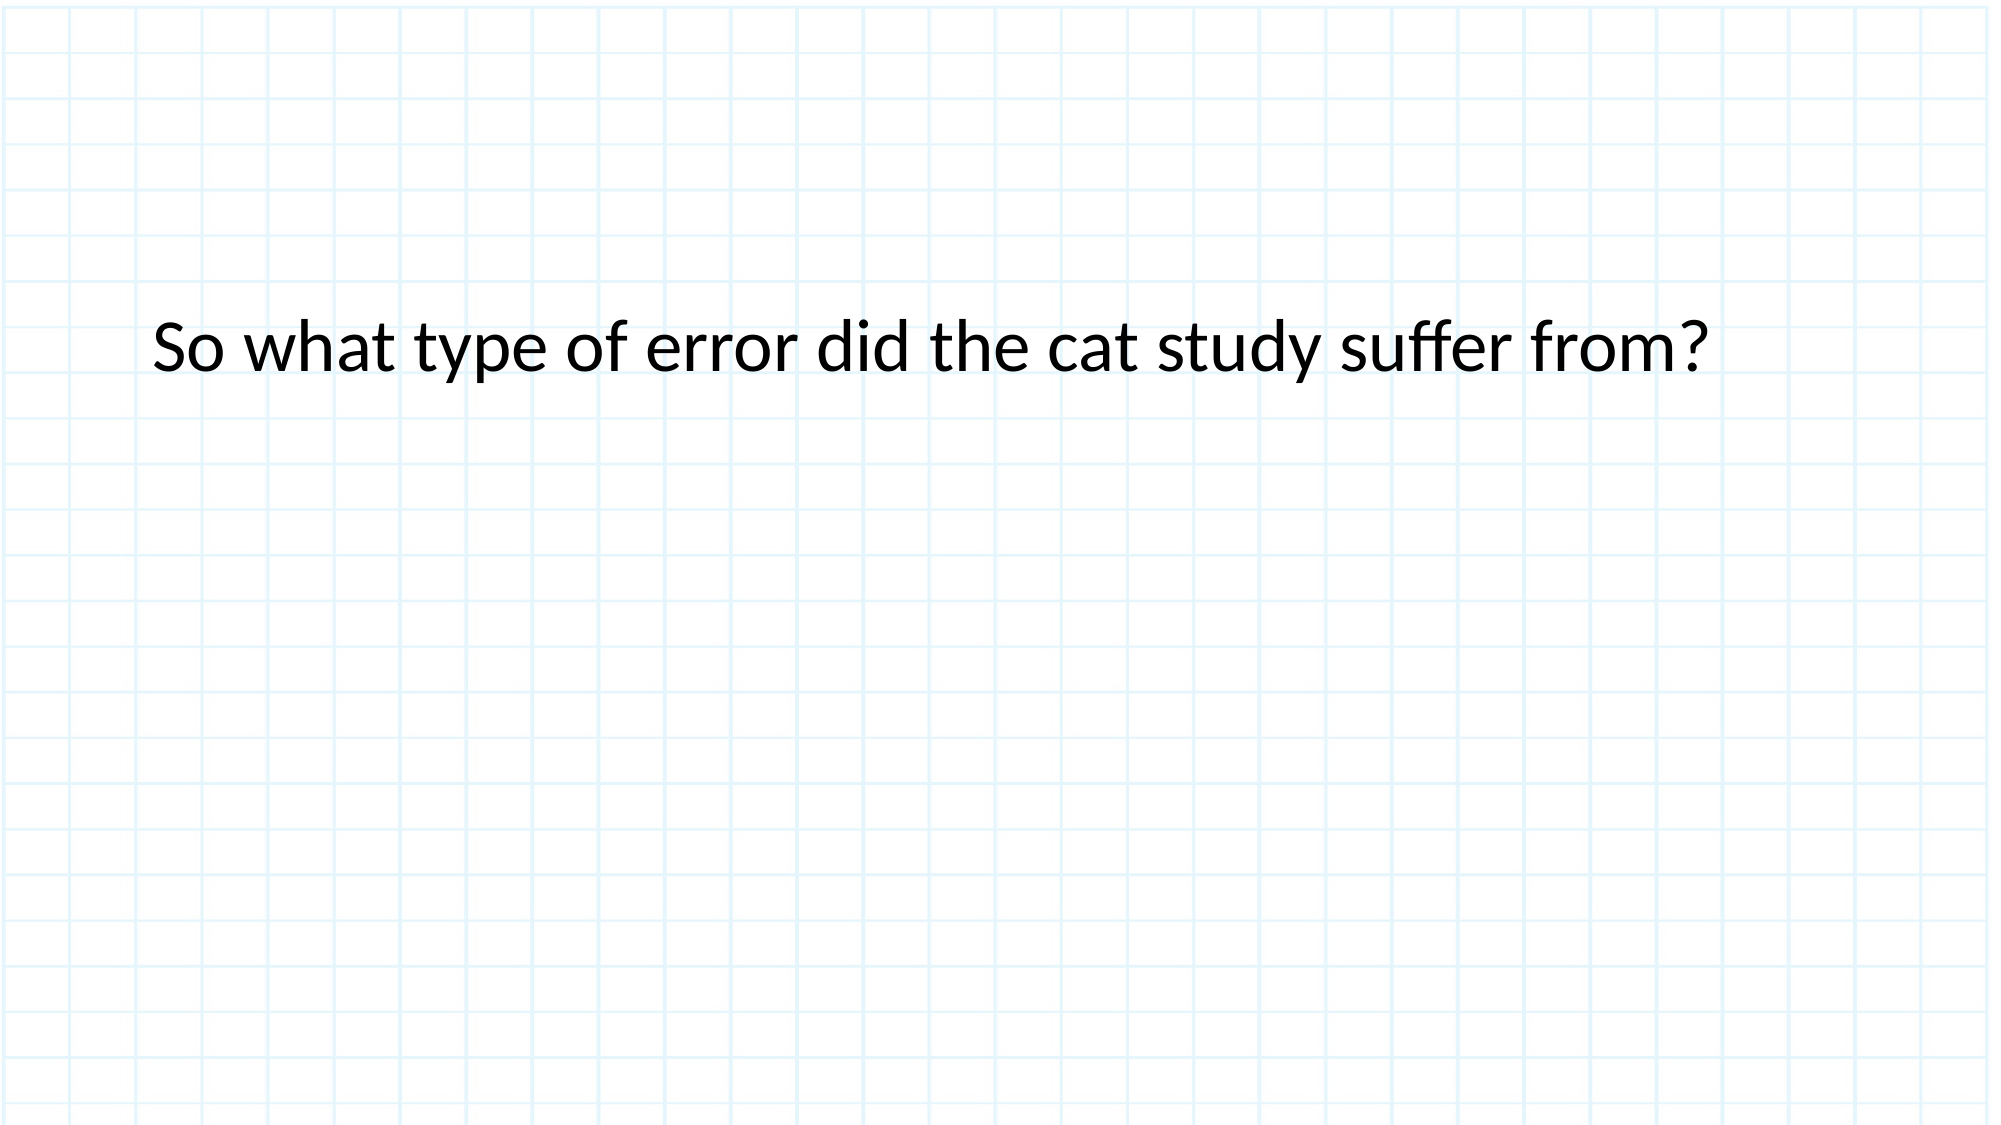

#
So what type of error did the cat study suffer from?